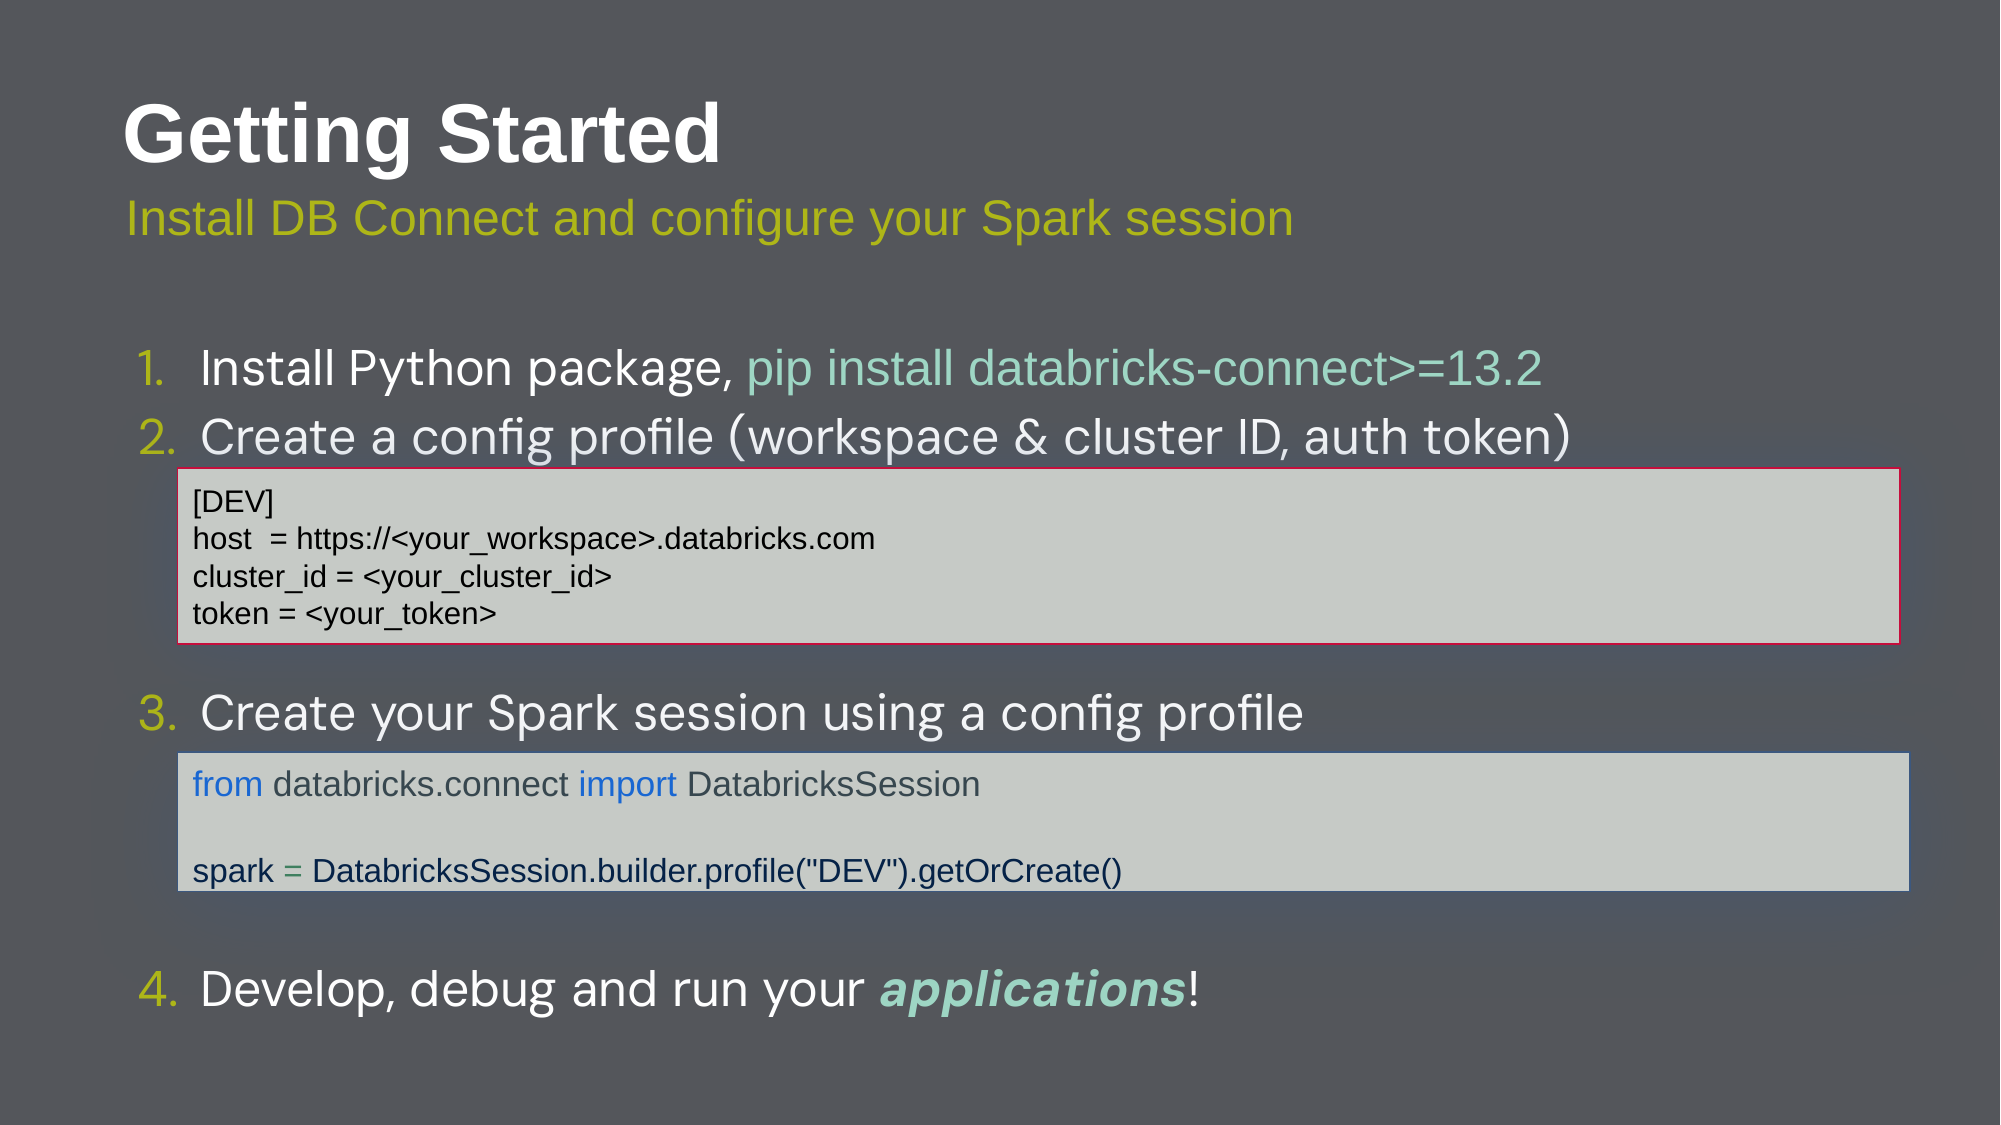

# Getting Started
Install DB Connect and configure your Spark session
Install Python package, pip install databricks-connect>=13.2
Create a config profile (workspace & cluster ID, auth token)
Create your Spark session using a config profile
Develop, debug and run your applications!
[DEV]
host  = https://<your_workspace>.databricks.com
cluster_id = <your_cluster_id>
token = <your_token>
from databricks.connect import DatabricksSession

spark = DatabricksSession.builder.profile("DEV").getOrCreate()